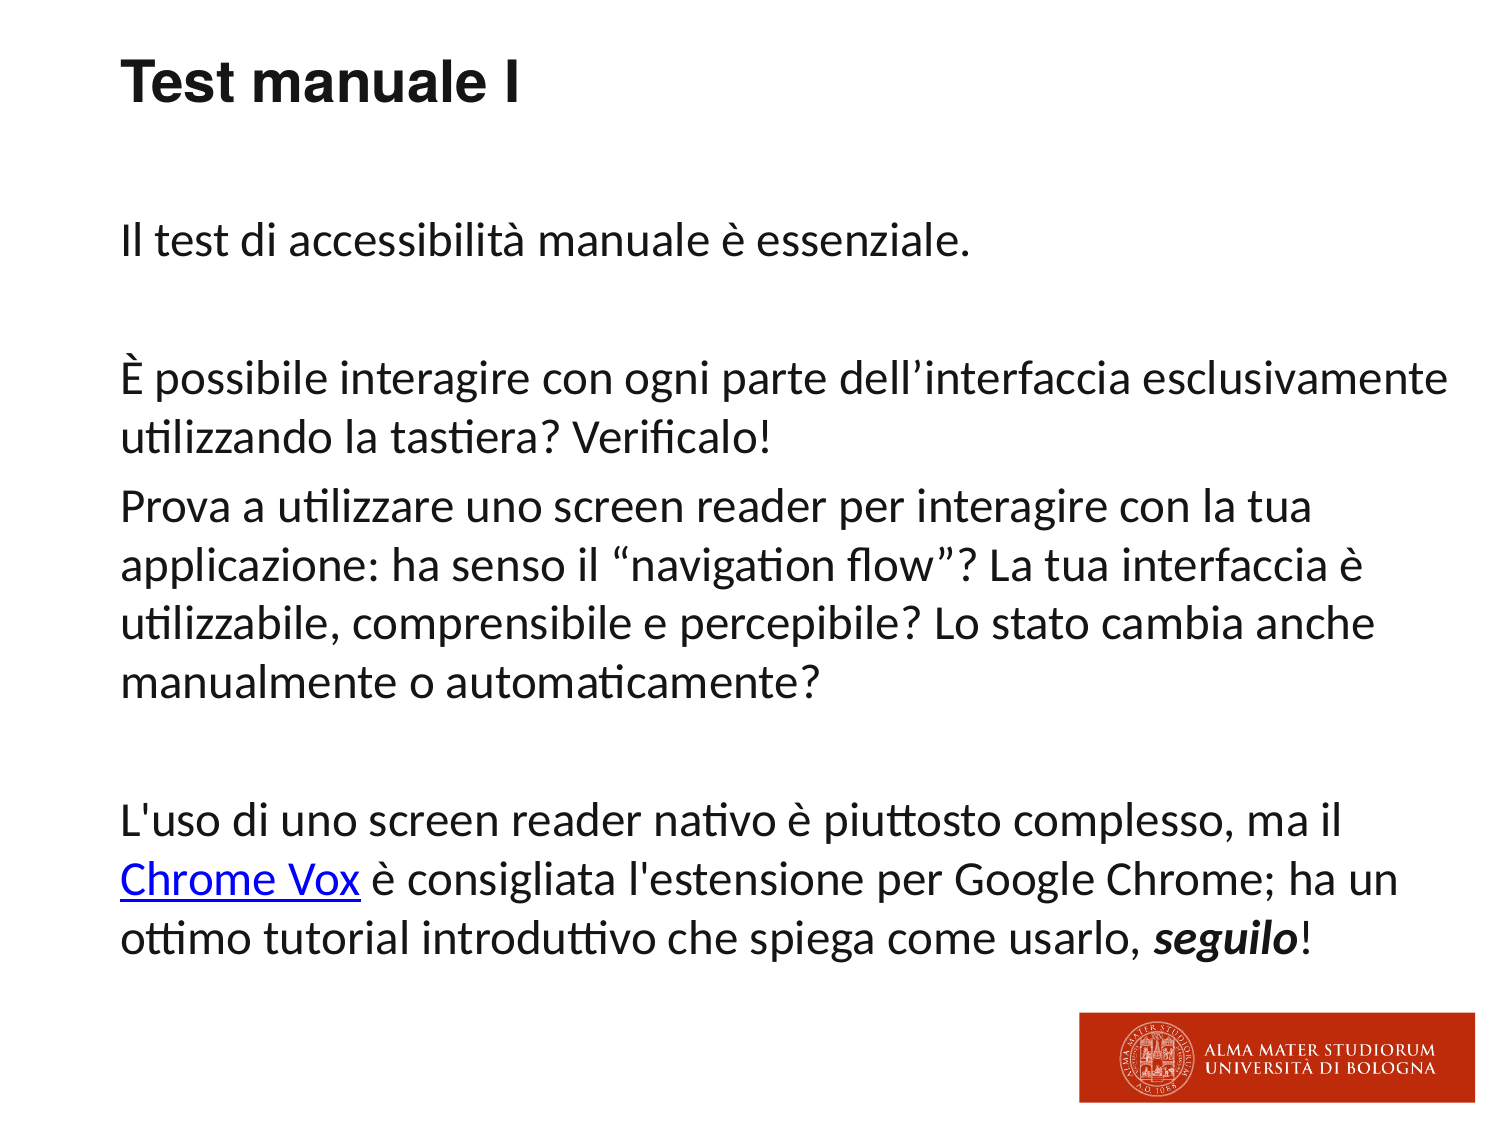

# Test manuale I
Il test di accessibilità manuale è essenziale.

È possibile interagire con ogni parte dell’interfaccia esclusivamente utilizzando la tastiera? Verificalo!
Prova a utilizzare uno screen reader per interagire con la tua applicazione: ha senso il “navigation flow”? La tua interfaccia è utilizzabile, comprensibile e percepibile? Lo stato cambia anche manualmente o automaticamente?

L'uso di uno screen reader nativo è piuttosto complesso, ma il Chrome Vox è consigliata l'estensione per Google Chrome; ha un ottimo tutorial introduttivo che spiega come usarlo, seguilo!